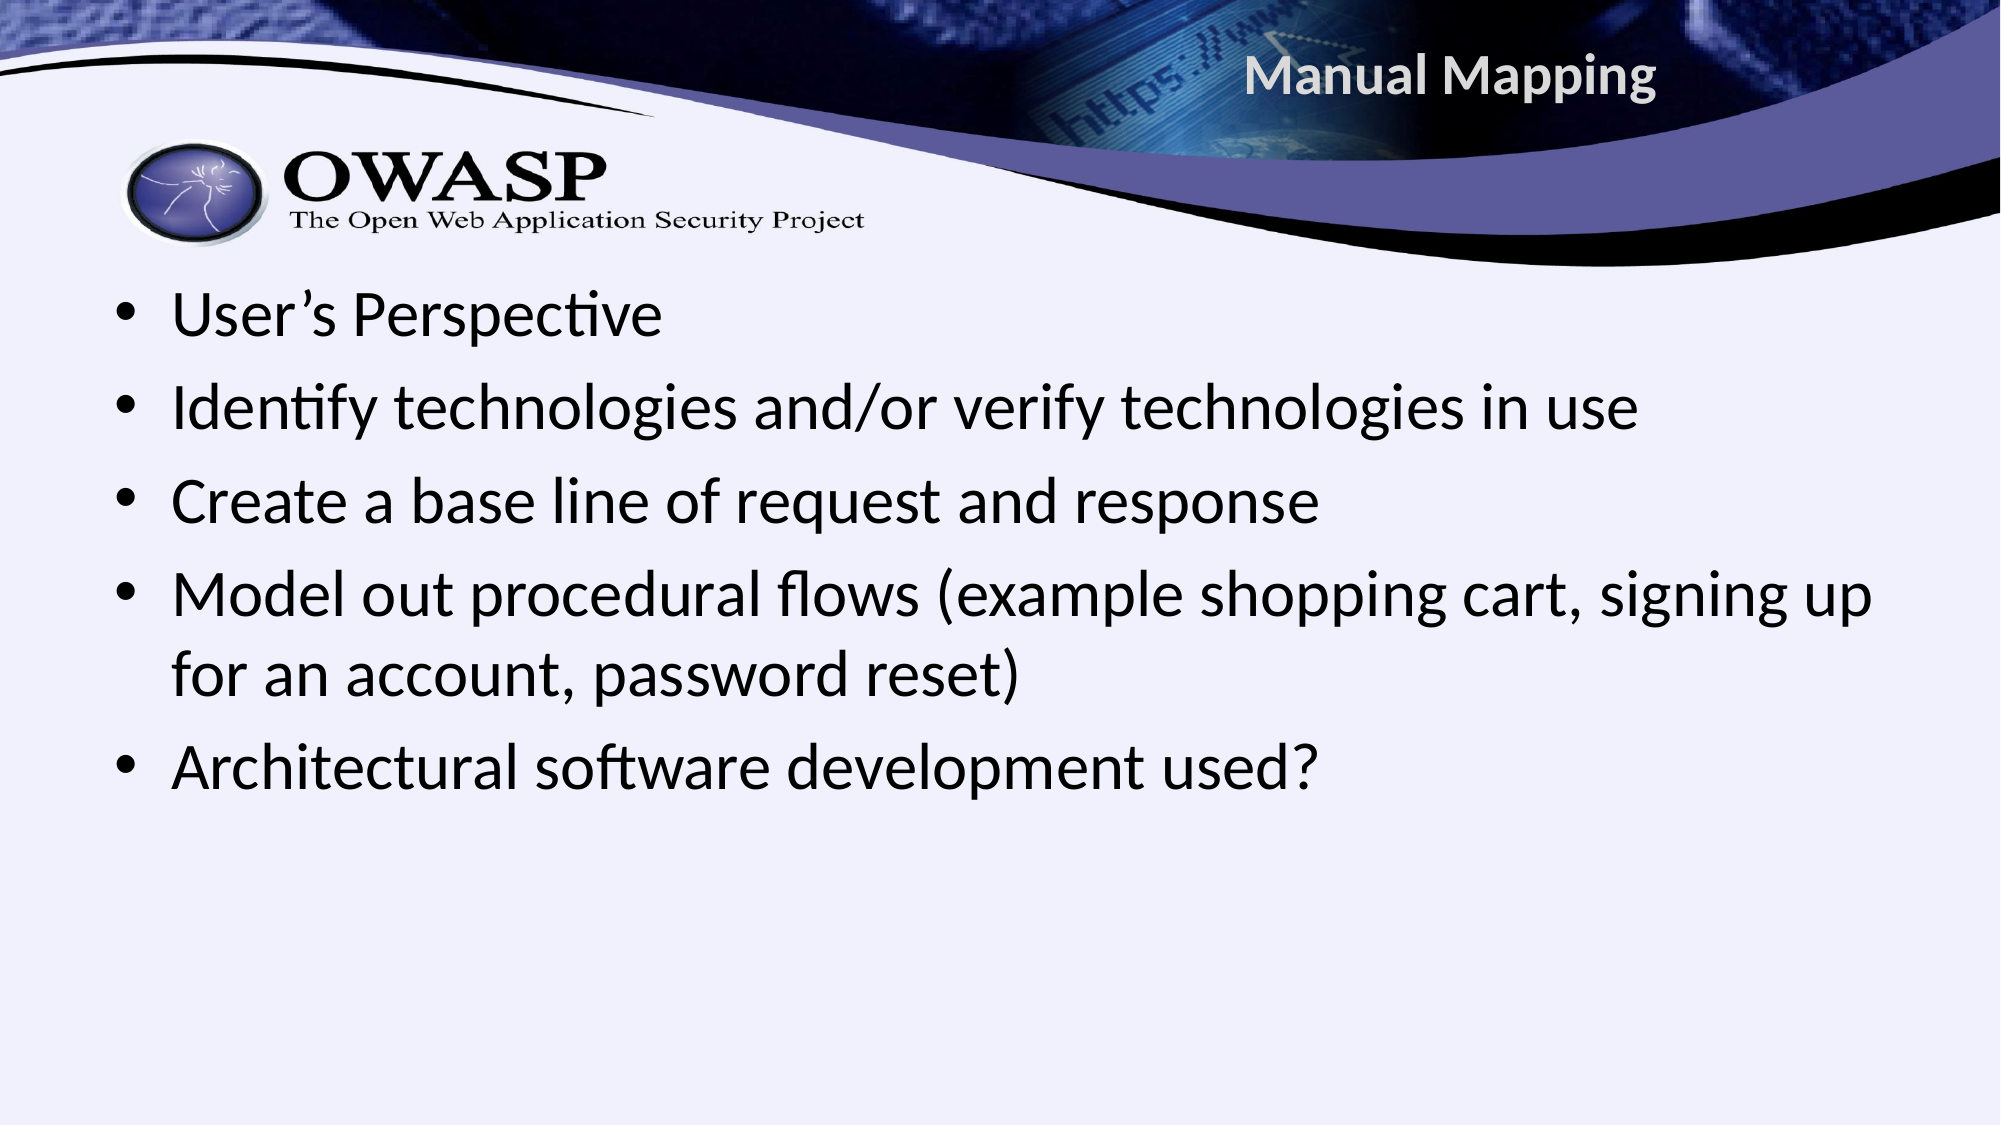

# Manual Mapping
User’s Perspective
Identify technologies and/or verify technologies in use
Create a base line of request and response
Model out procedural flows (example shopping cart, signing up for an account, password reset)
Architectural software development used?